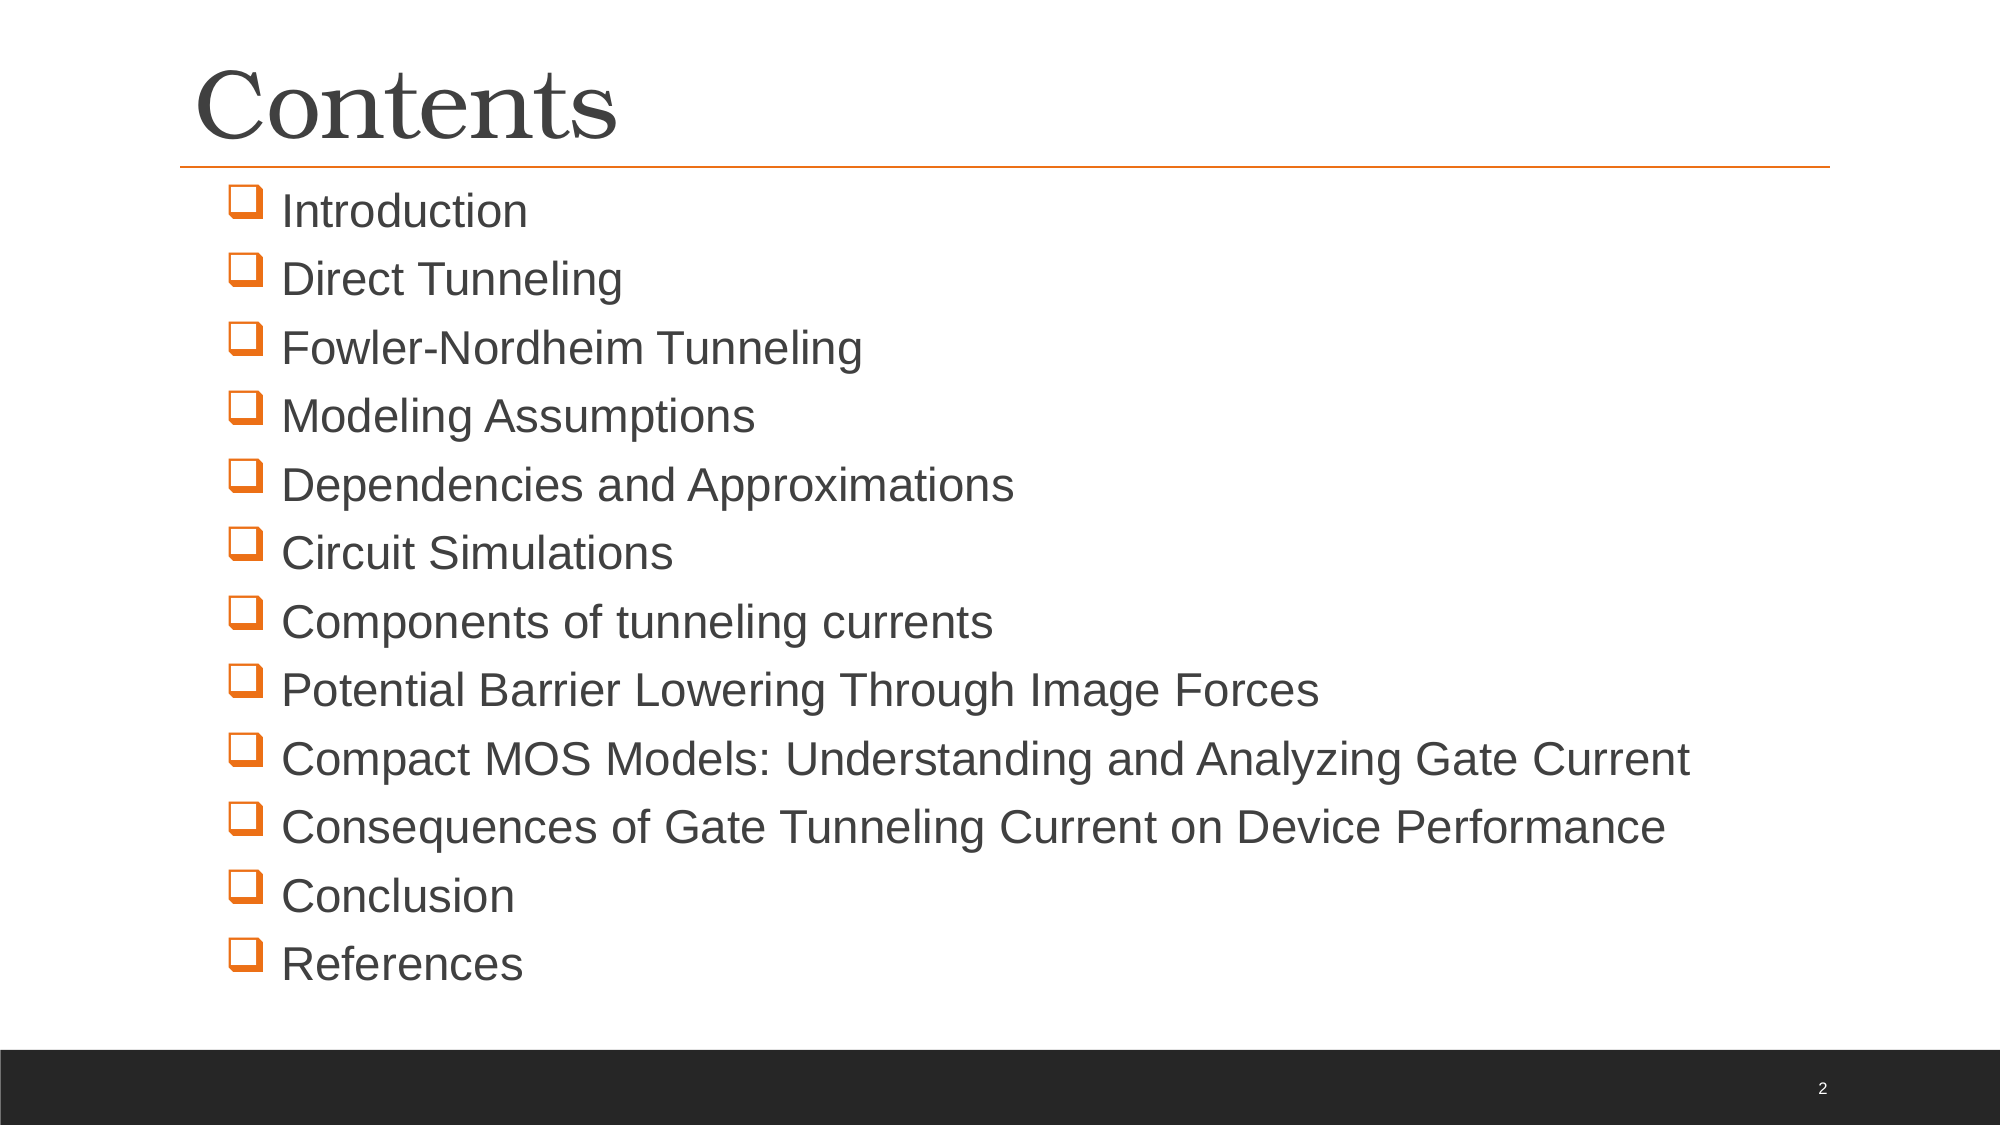

Contents
Introduction
Direct Tunneling
Fowler-Nordheim Tunneling
Modeling Assumptions
Dependencies and Approximations
Circuit Simulations
Components of tunneling currents
Potential Barrier Lowering Through Image Forces
Compact MOS Models: Understanding and Analyzing Gate Current
Consequences of Gate Tunneling Current on Device Performance
Conclusion
References
2